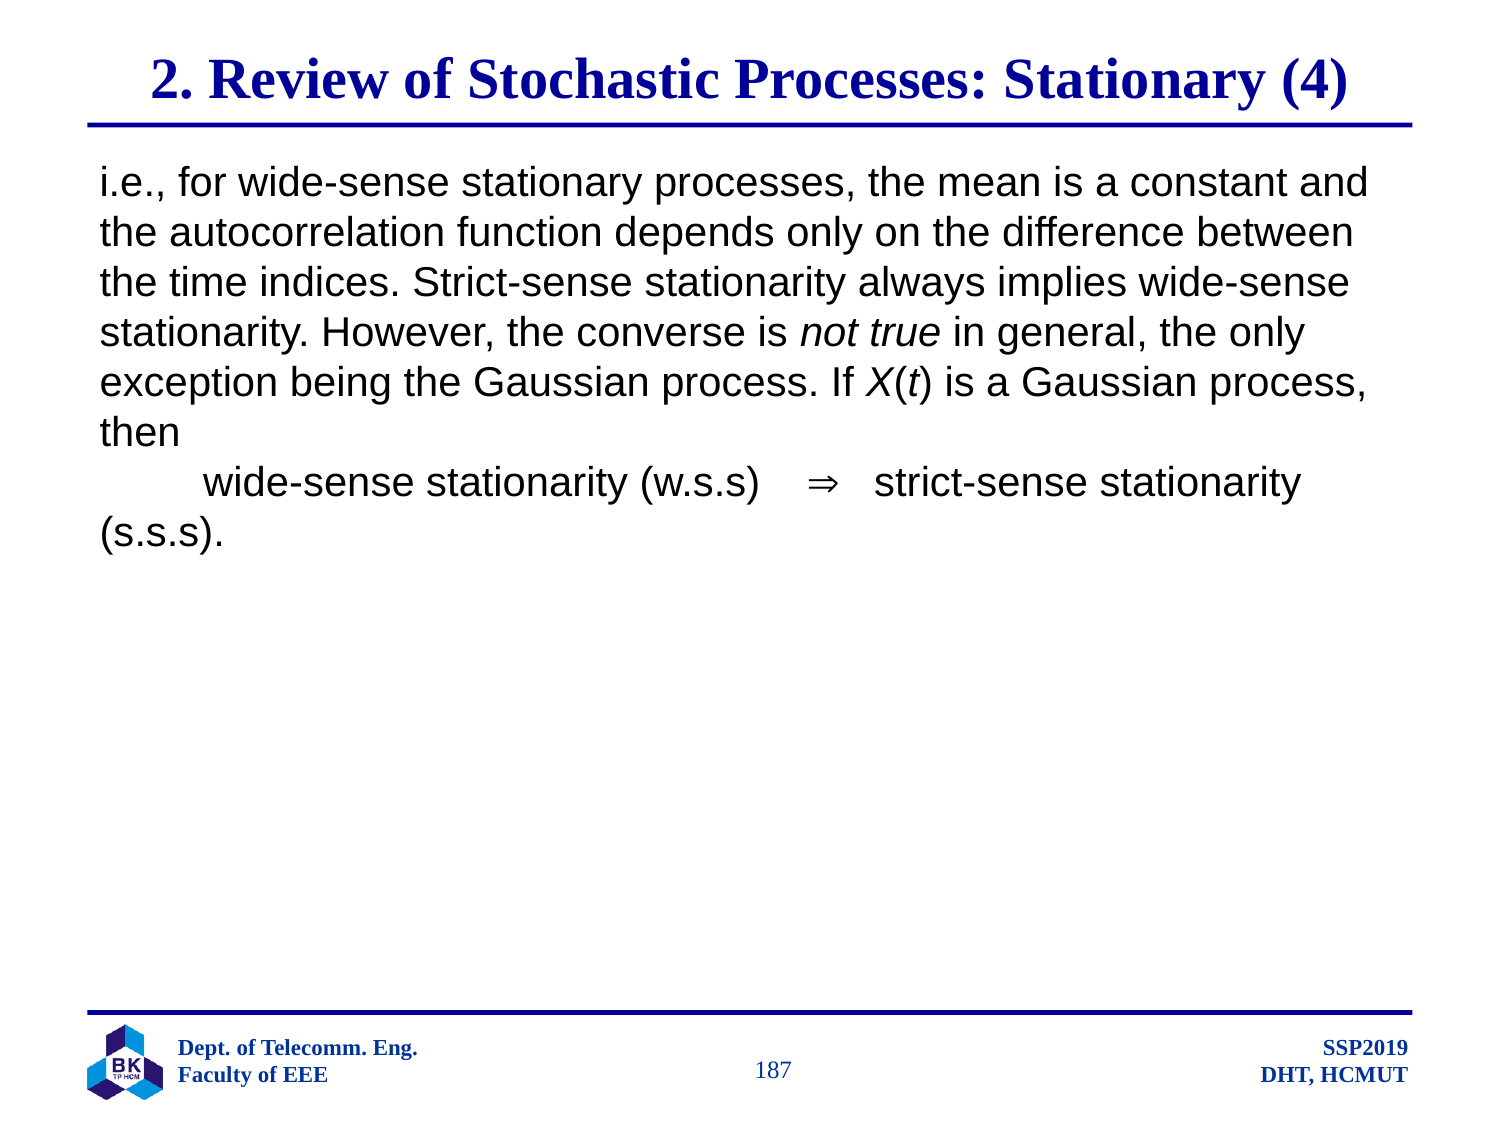

# 2. Review of Stochastic Processes: Stationary (4)
i.e., for wide-sense stationary processes, the mean is a constant and the autocorrelation function depends only on the difference between the time indices. Strict-sense stationarity always implies wide-sense stationarity. However, the converse is not true in general, the only exception being the Gaussian process. If X(t) is a Gaussian process, then
         wide-sense stationarity (w.s.s)    ⇒   strict-sense stationarity (s.s.s).

		  187